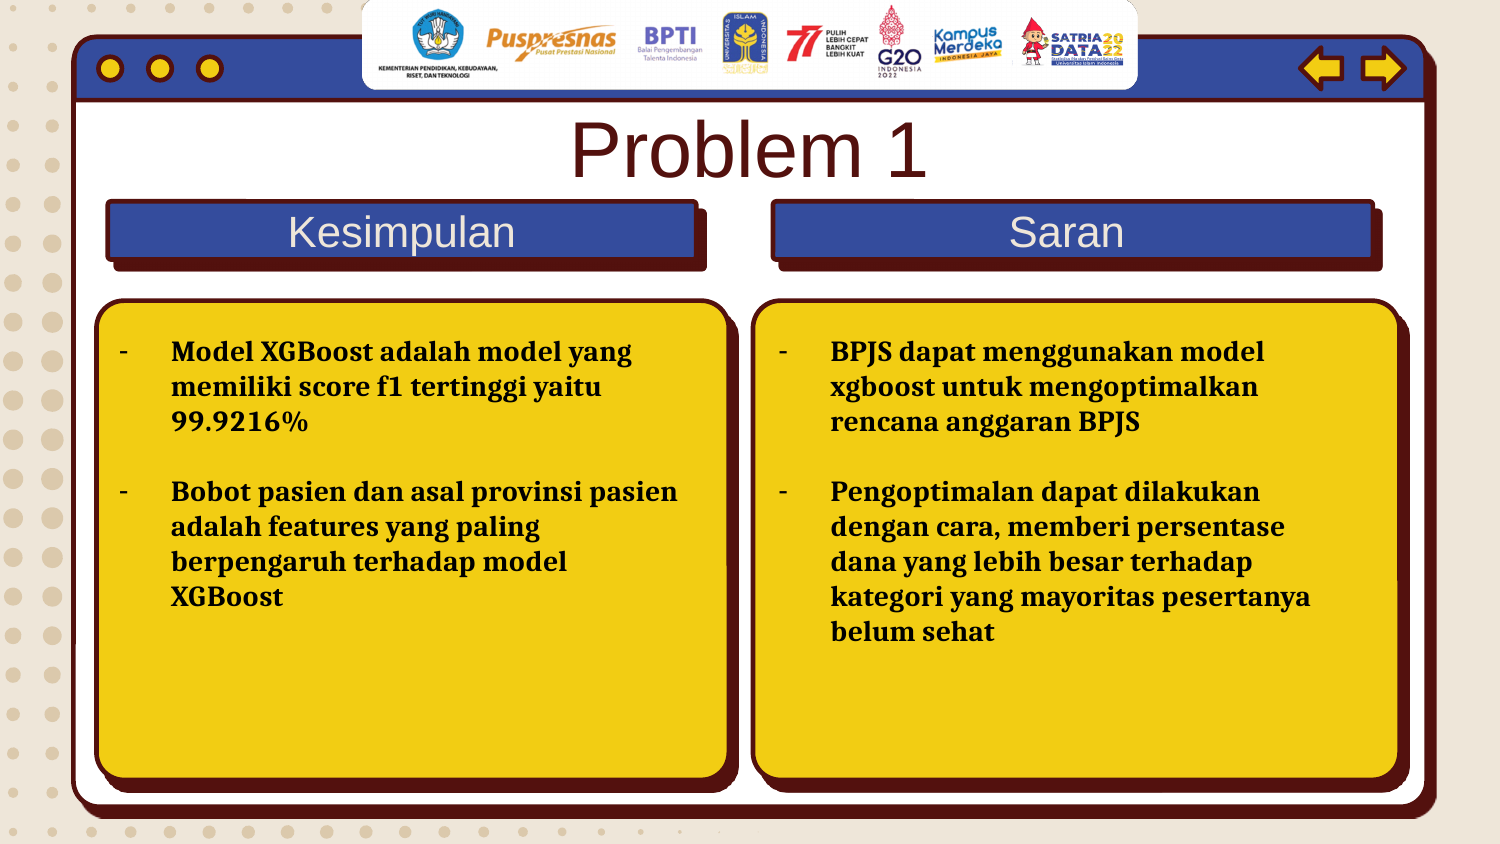

Problem 1
Kesimpulan

Saran

Model XGBoost adalah model yang memiliki score f1 tertinggi yaitu 99.9216%
Bobot pasien dan asal provinsi pasien adalah features yang paling berpengaruh terhadap model XGBoost

BPJS dapat menggunakan model xgboost untuk mengoptimalkan rencana anggaran BPJS
Pengoptimalan dapat dilakukan dengan cara, memberi persentase dana yang lebih besar terhadap kategori yang mayoritas pesertanya belum sehat